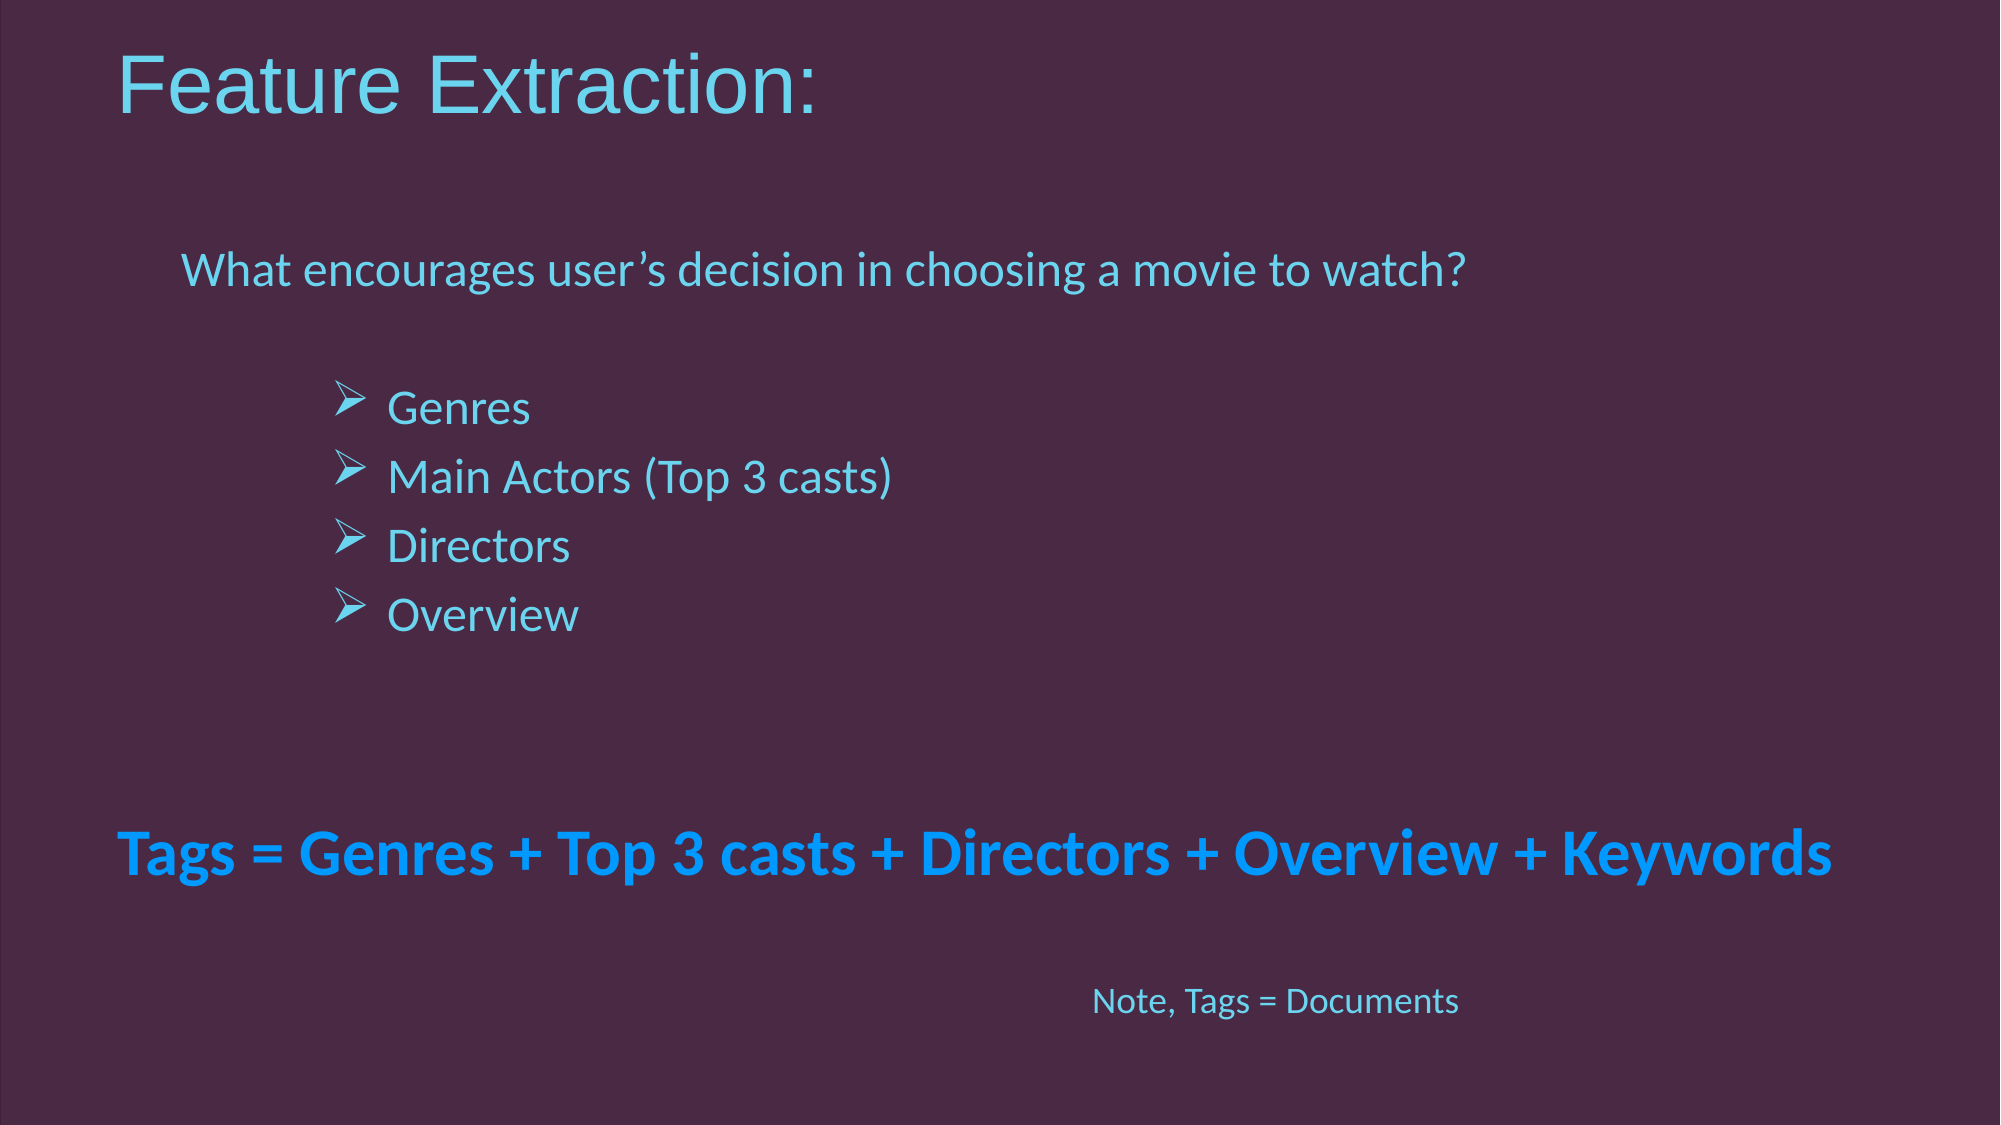

Feature Extraction:
What encourages user’s decision in choosing a movie to watch?

Genres
Main Actors (Top 3 casts)
Directors
Overview

Tags = Genres + Top 3 casts + Directors + Overview + Keywords

Note, Tags = Documents